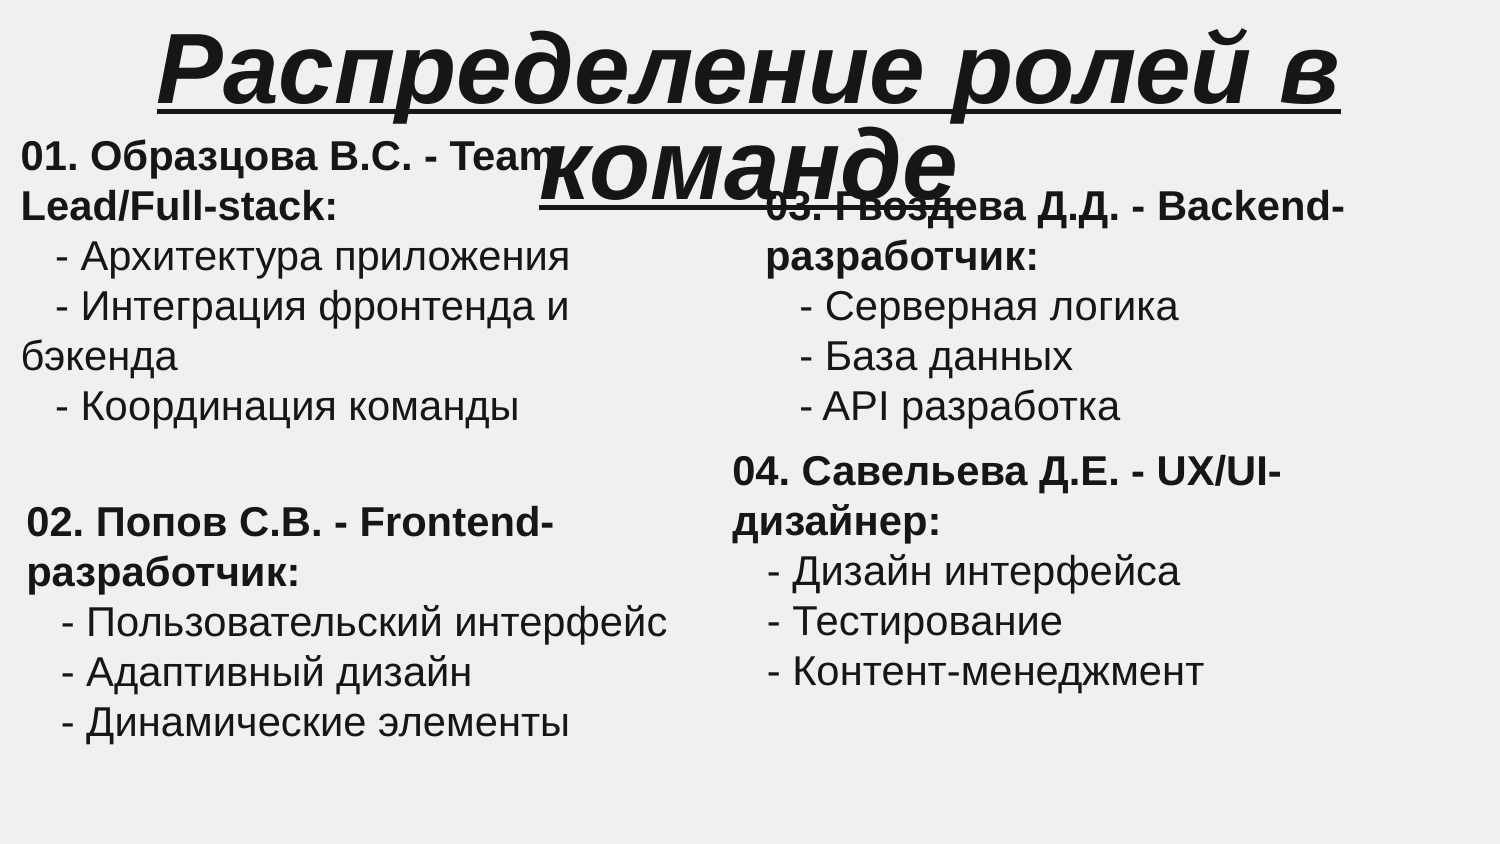

# Распределение ролей в команде
01. Образцова В.С. - Team Lead/Full-stack:
   - Архитектура приложения
   - Интеграция фронтенда и бэкенда
   - Координация команды
03. Гвоздева Д.Д. - Backend-разработчик:
   - Серверная логика
   - База данных
   - API разработка
04. Савельева Д.Е. - UX/UI-дизайнер:
   - Дизайн интерфейса
   - Тестирование
   - Контент-менеджмент
02. Попов С.В. - Frontend-разработчик:
   - Пользовательский интерфейс
   - Адаптивный дизайн
   - Динамические элементы